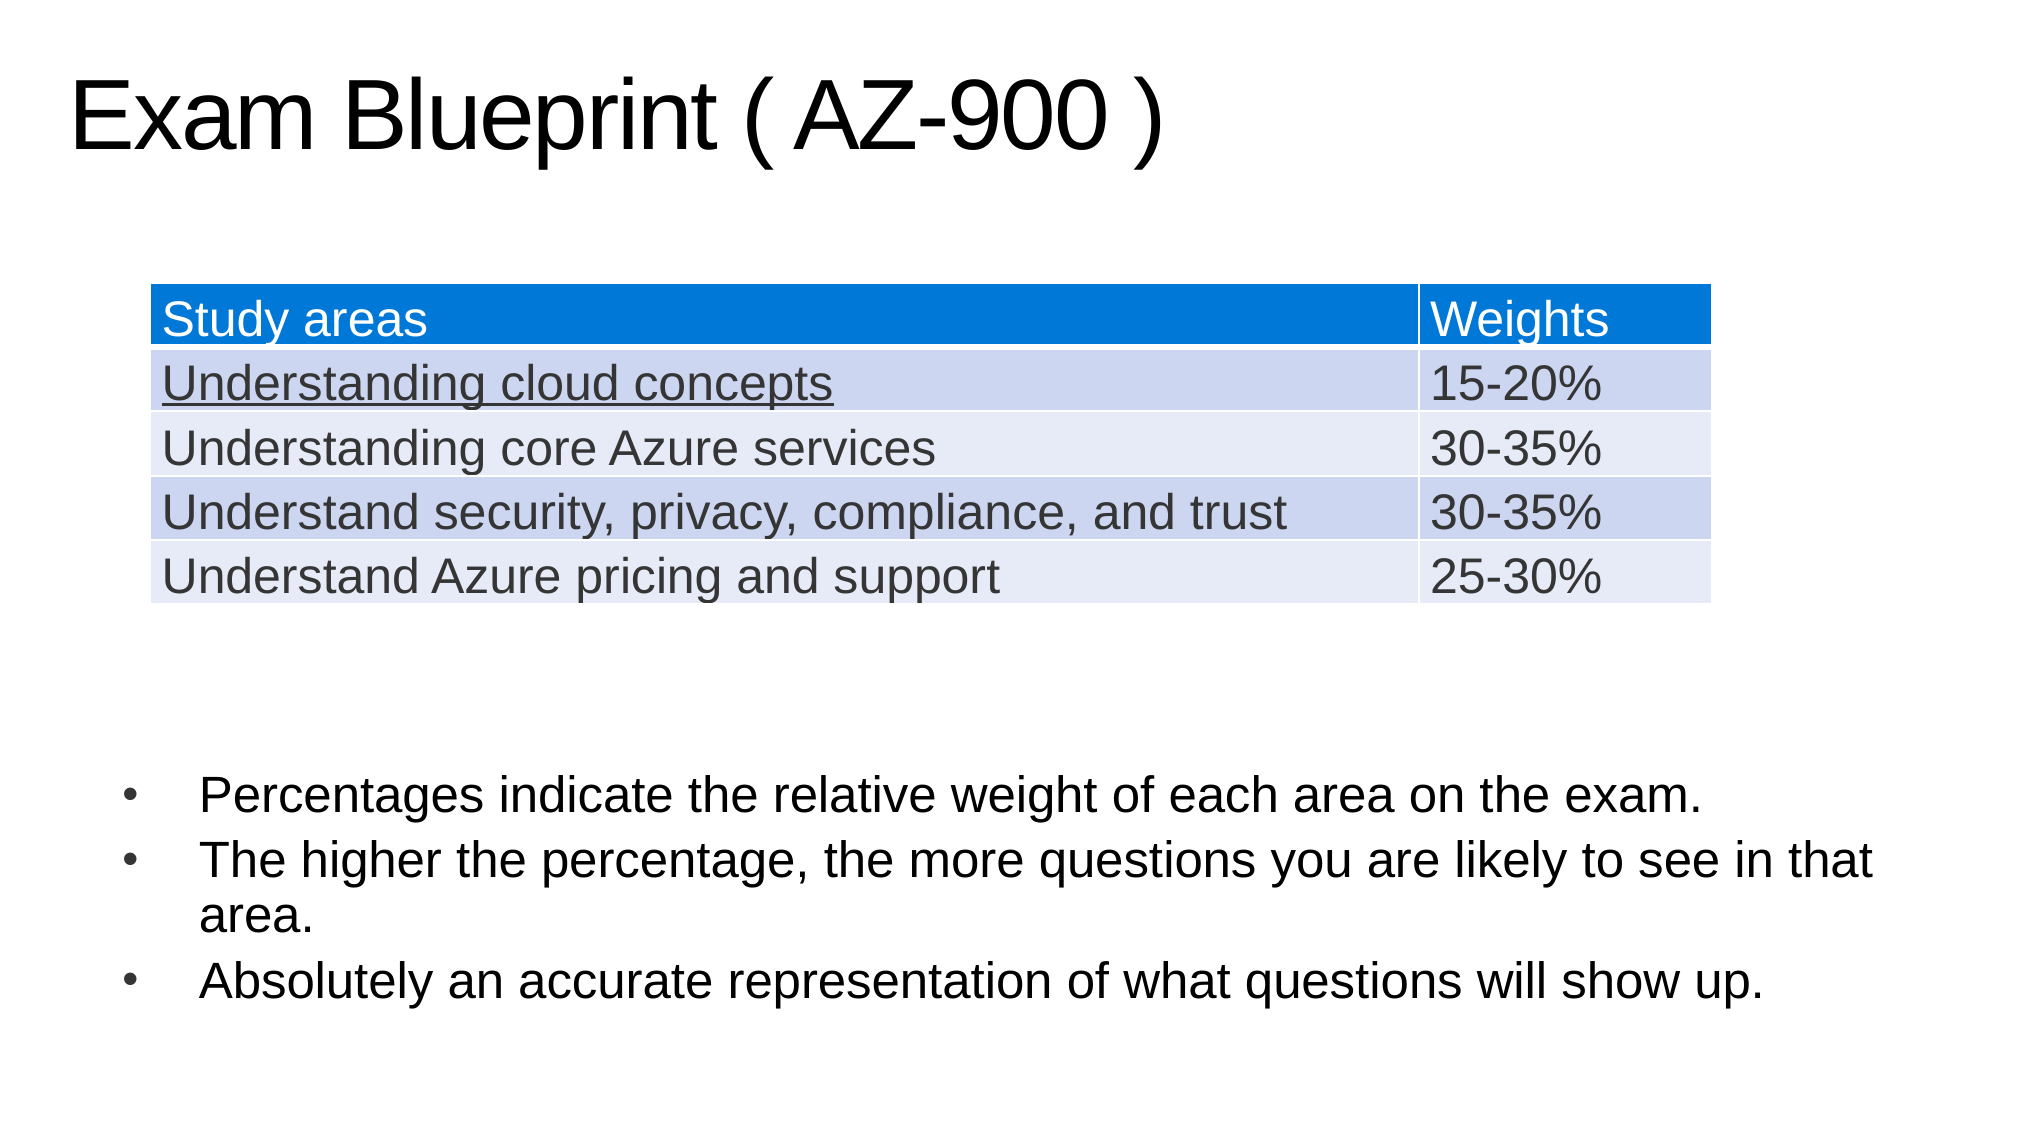

# Exam Blueprint ( AZ-900 )
| Study areas | Weights |
| --- | --- |
| Understanding cloud concepts | 15-20% |
| Understanding core Azure services | 30-35% |
| Understand security, privacy, compliance, and trust | 30-35% |
| Understand Azure pricing and support | 25-30% |
Percentages indicate the relative weight of each area on the exam.
The higher the percentage, the more questions you are likely to see in that area.
Absolutely an accurate representation of what questions will show up.